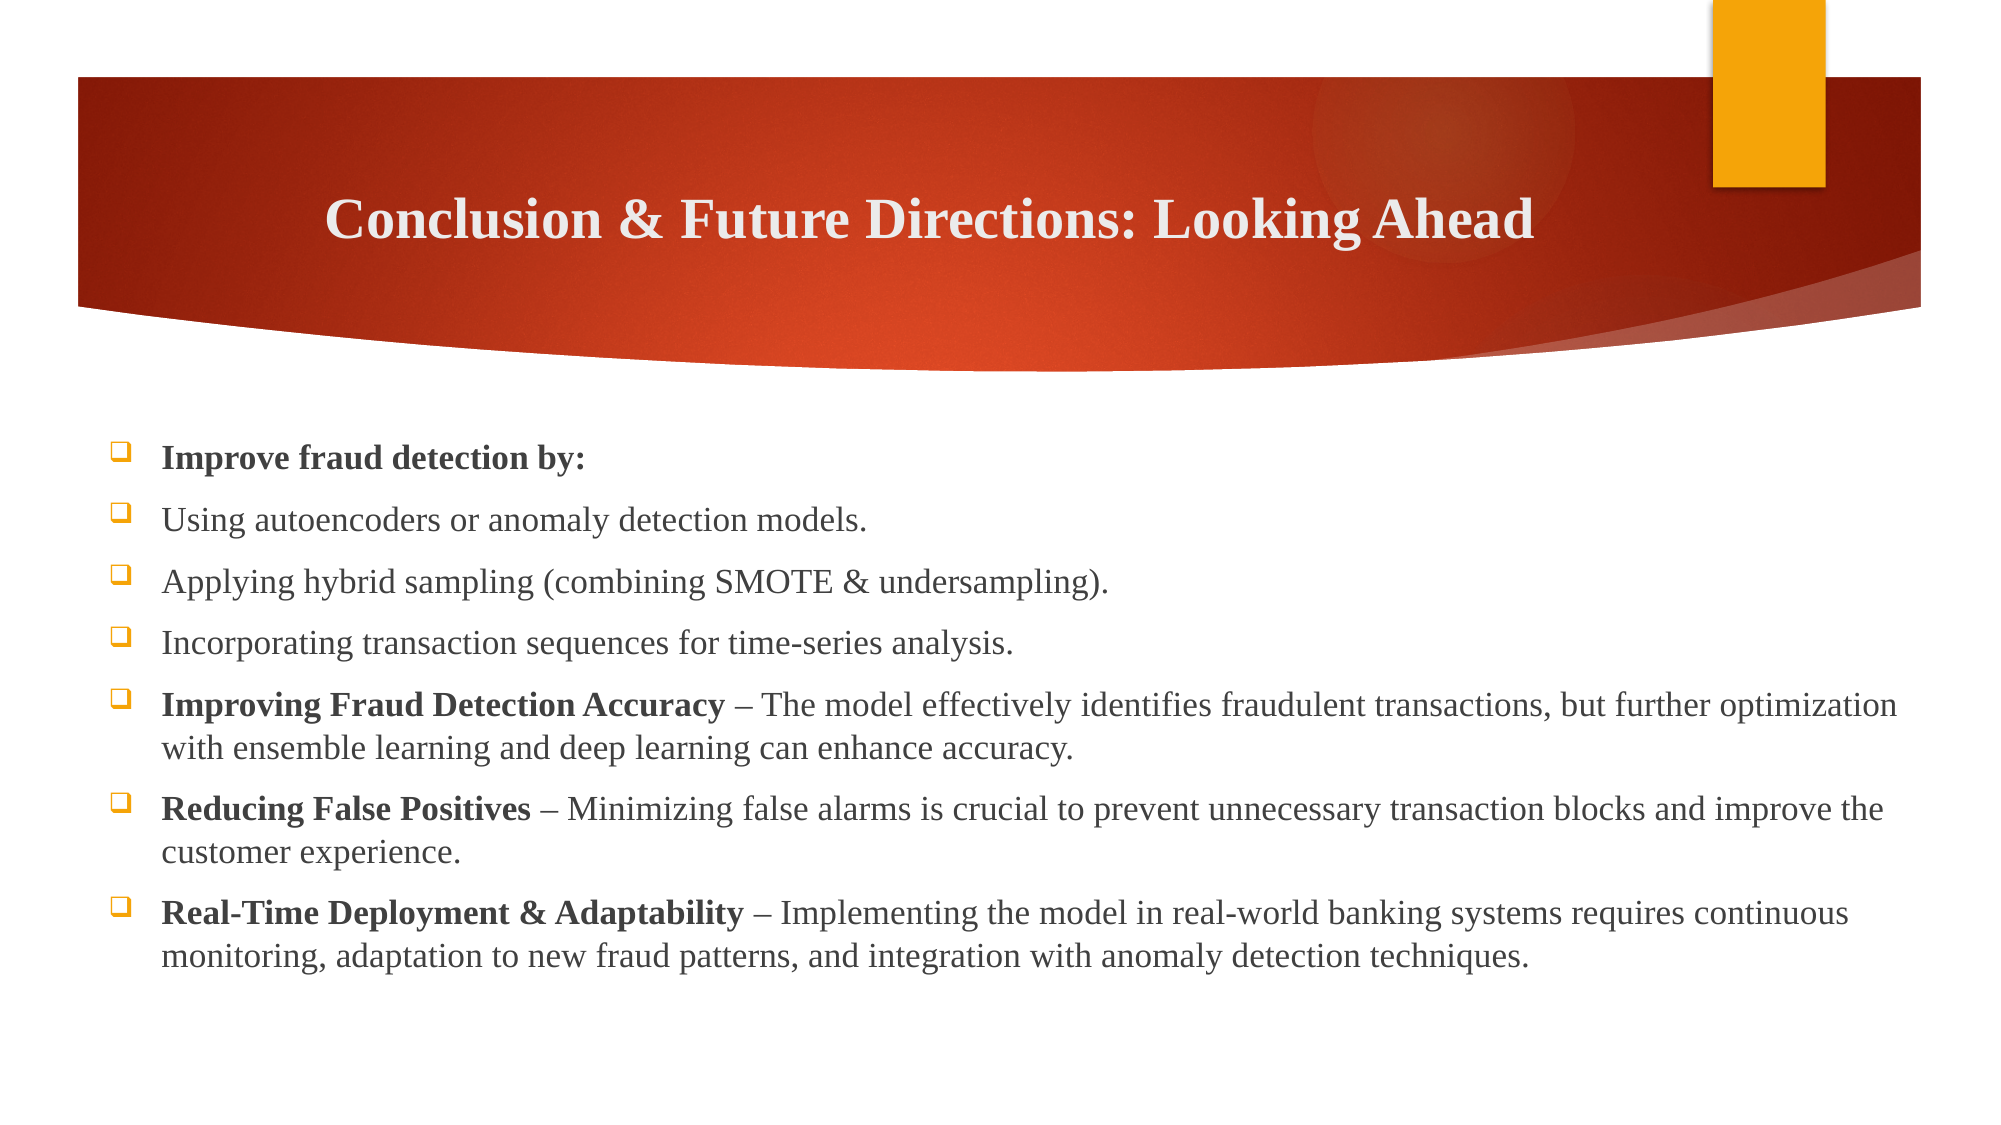

# Conclusion & Future Directions: Looking Ahead
Improve fraud detection by:
Using autoencoders or anomaly detection models.
Applying hybrid sampling (combining SMOTE & undersampling).
Incorporating transaction sequences for time-series analysis.
Improving Fraud Detection Accuracy – The model effectively identifies fraudulent transactions, but further optimization with ensemble learning and deep learning can enhance accuracy.
Reducing False Positives – Minimizing false alarms is crucial to prevent unnecessary transaction blocks and improve the customer experience.
Real-Time Deployment & Adaptability – Implementing the model in real-world banking systems requires continuous monitoring, adaptation to new fraud patterns, and integration with anomaly detection techniques.